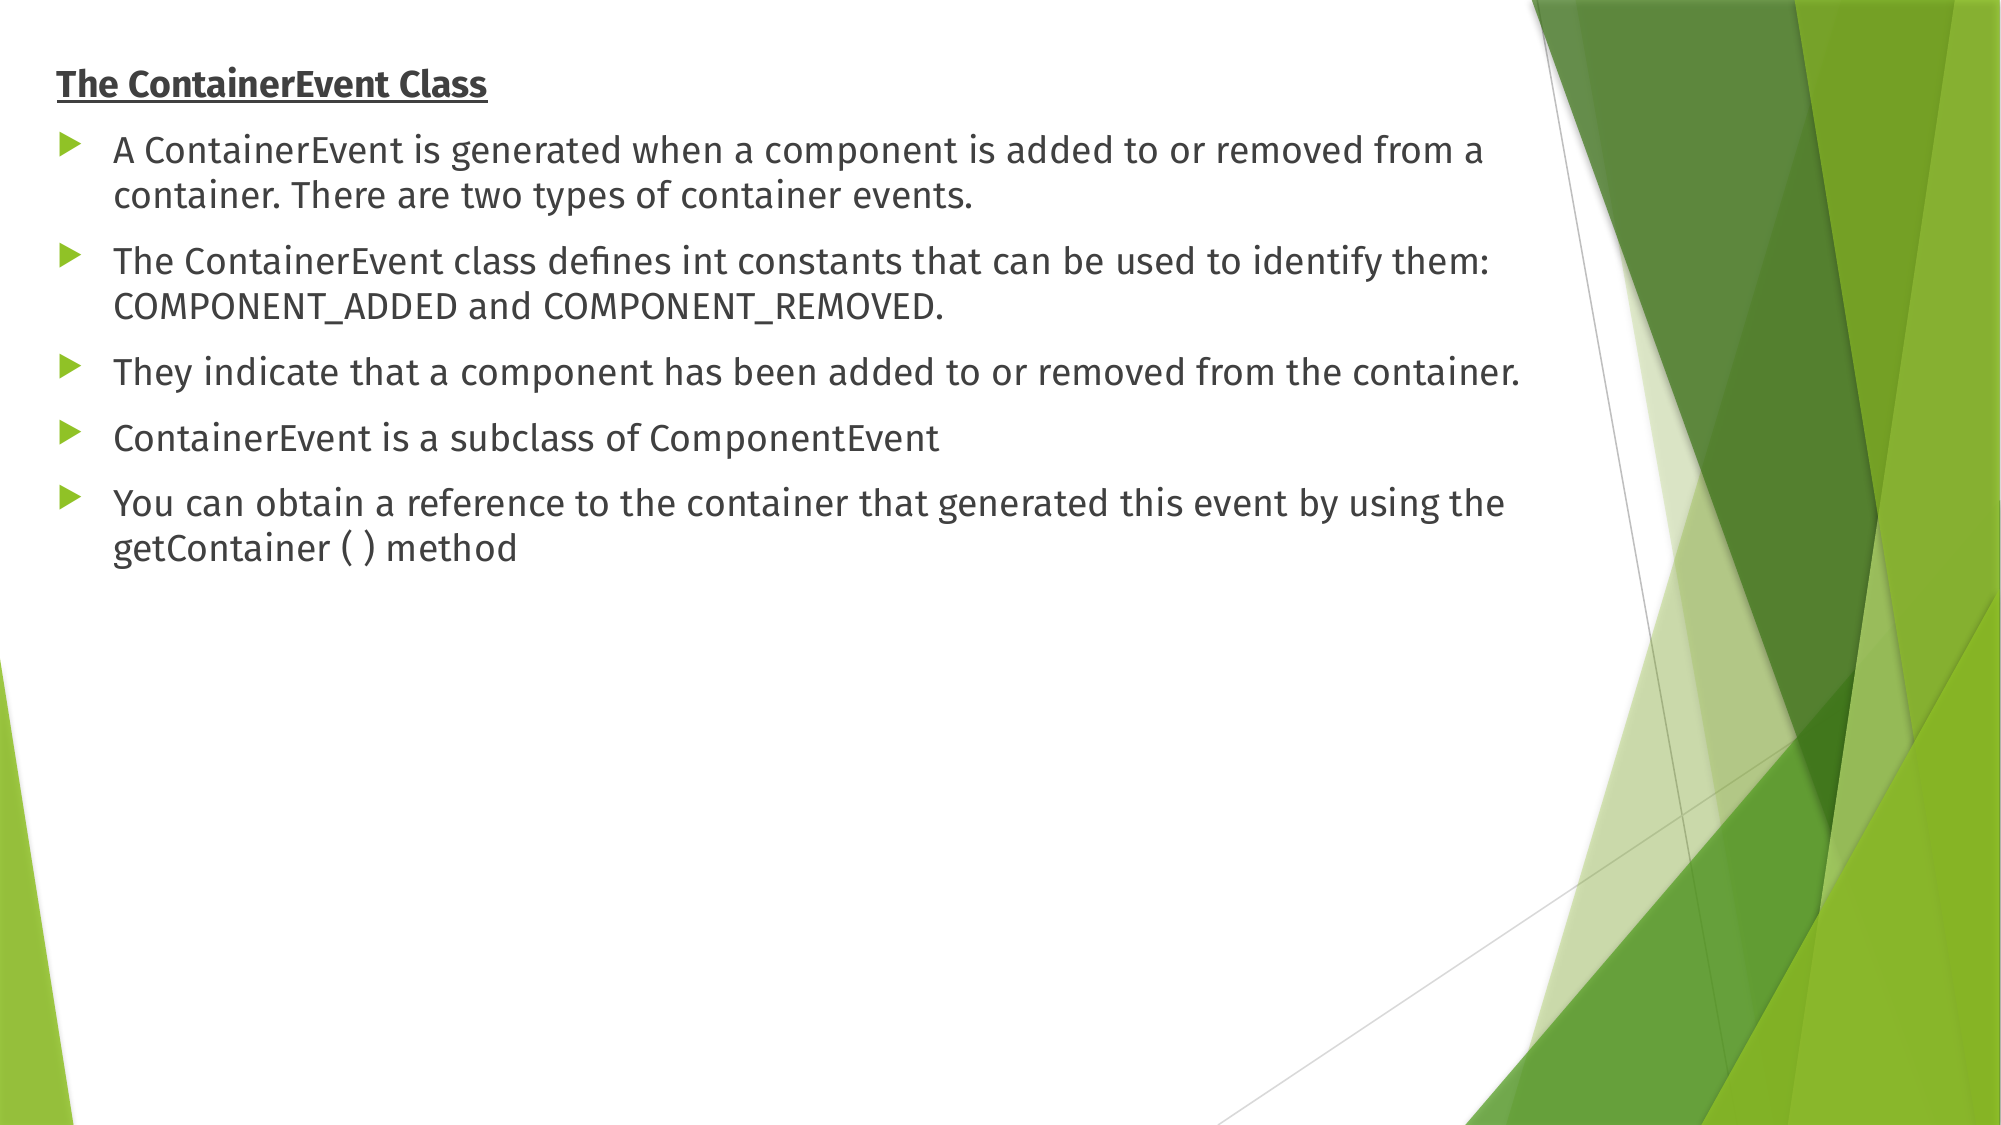

The ContainerEvent Class
A ContainerEvent is generated when a component is added to or removed from a container. There are two types of container events.
The ContainerEvent class defines int constants that can be used to identify them: COMPONENT_ADDED and COMPONENT_REMOVED.
They indicate that a component has been added to or removed from the container.
ContainerEvent is a subclass of ComponentEvent
You can obtain a reference to the container that generated this event by using the getContainer ( ) method